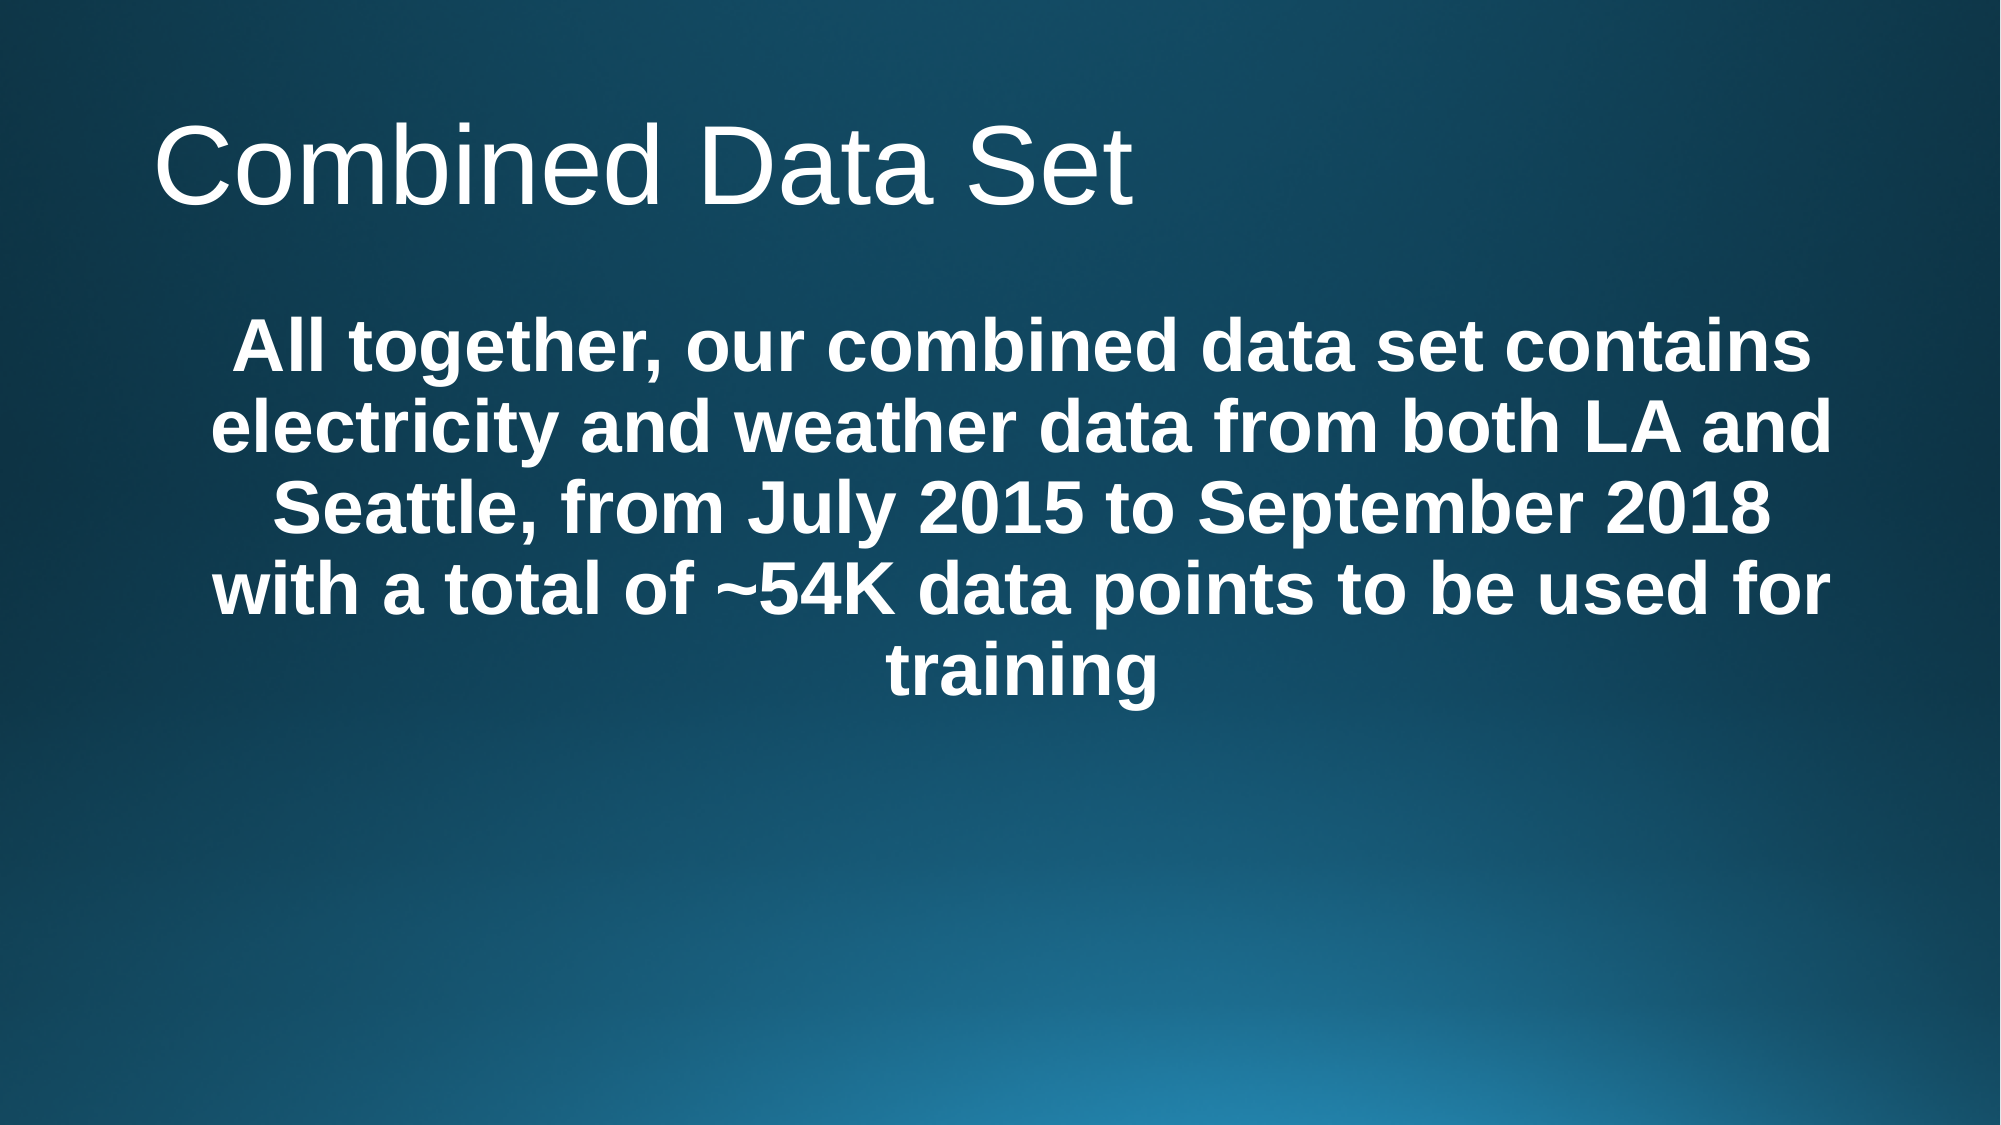

# Combined Data Set
All together, our combined data set contains electricity and weather data from both LA and Seattle, from July 2015 to September 2018 with a total of ~54K data points to be used for training